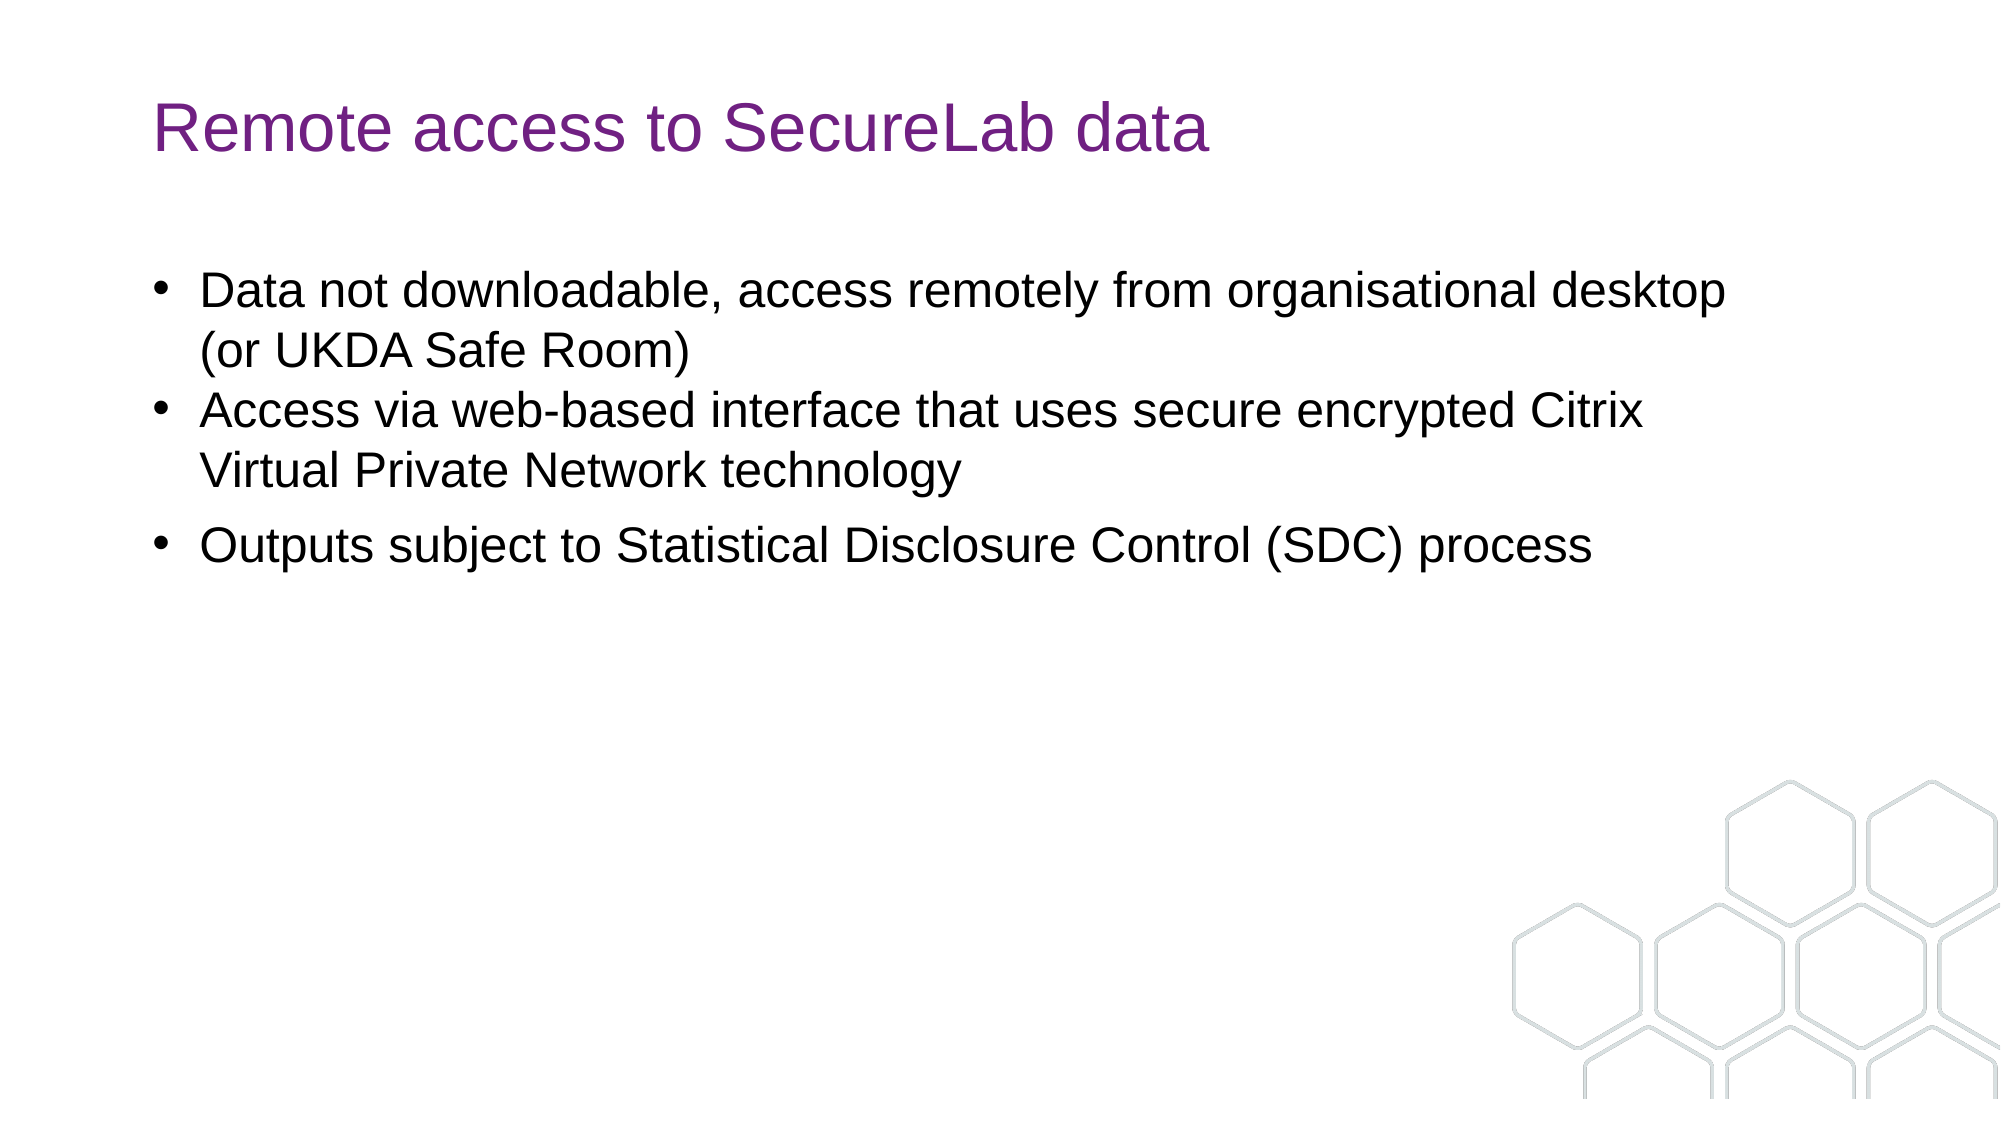

# Remote access to SecureLab data
Data not downloadable, access remotely from organisational desktop (or UKDA Safe Room)
Access via web-based interface that uses secure encrypted Citrix Virtual Private Network technology
Outputs subject to Statistical Disclosure Control (SDC) process